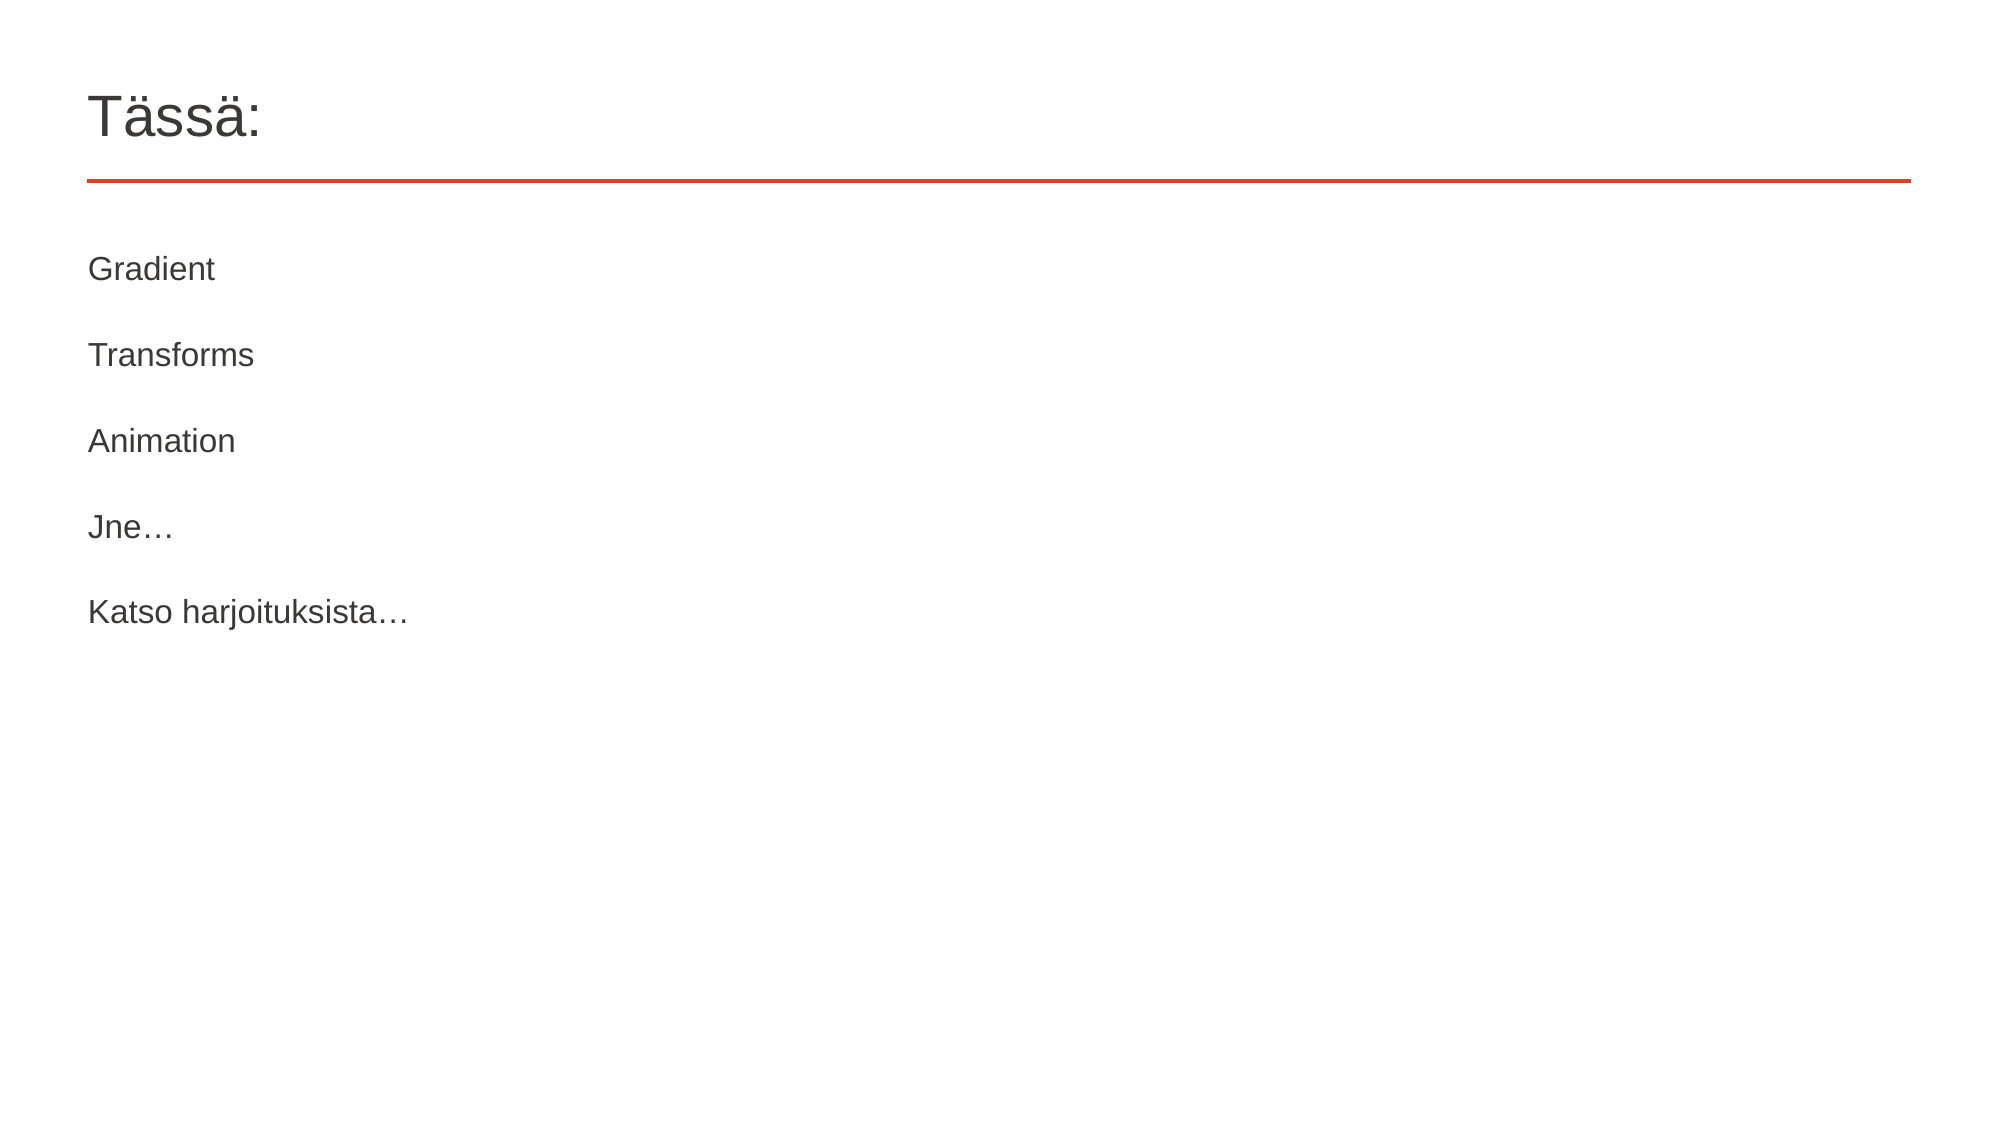

# Tässä:
Gradient
Transforms
Animation
Jne…
Katso harjoituksista…